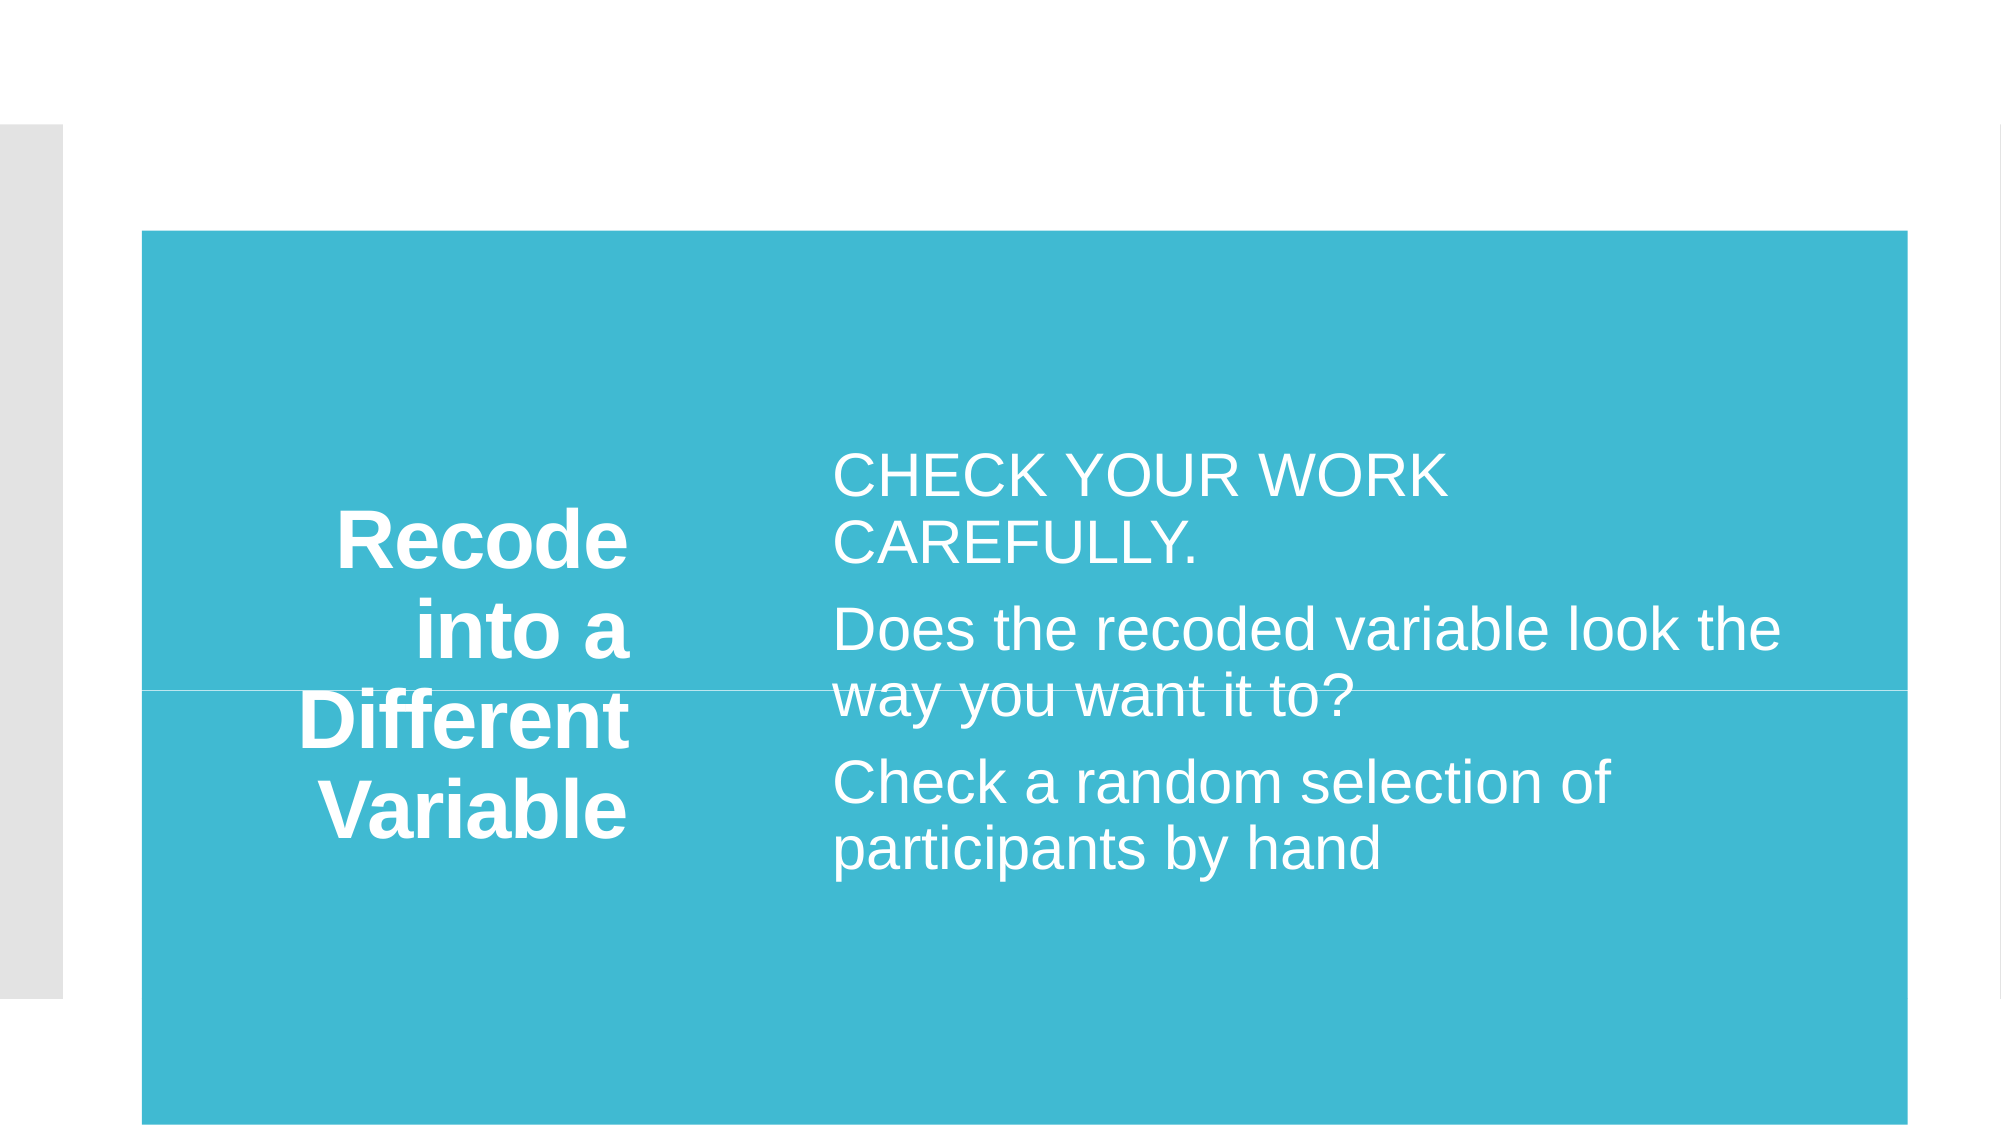

CHECK YOUR WORK CAREFULLY.
Does the recoded variable look the way you want it to?
Check a random selection of participants by hand
# Recode into a Different Variable